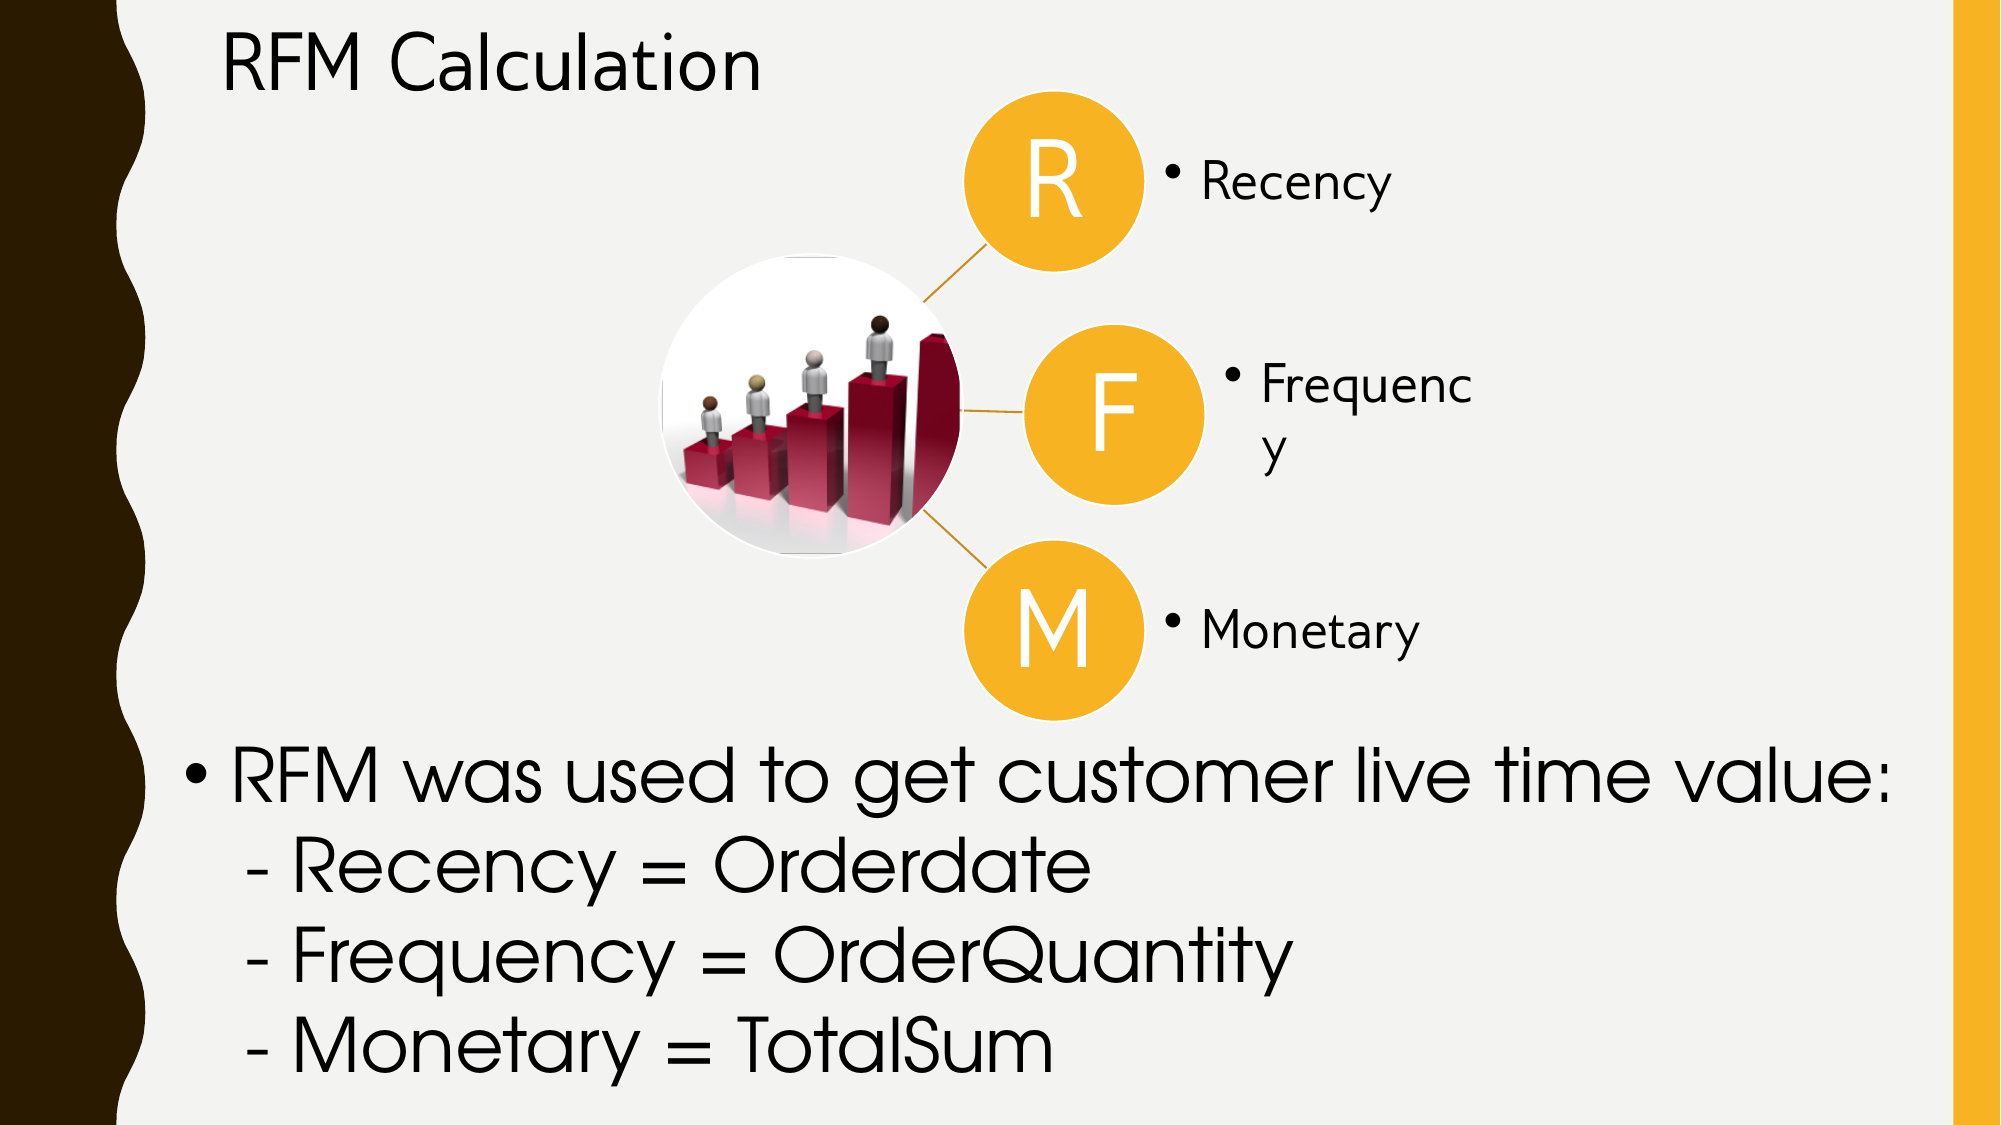

RFM Calculation

RFM was used to get customer live time value:
   - Recency = Orderdate
   - Frequency = OrderQuantity
   - Monetary = TotalSum
R
Recency
F
Frequency
M
Monetary